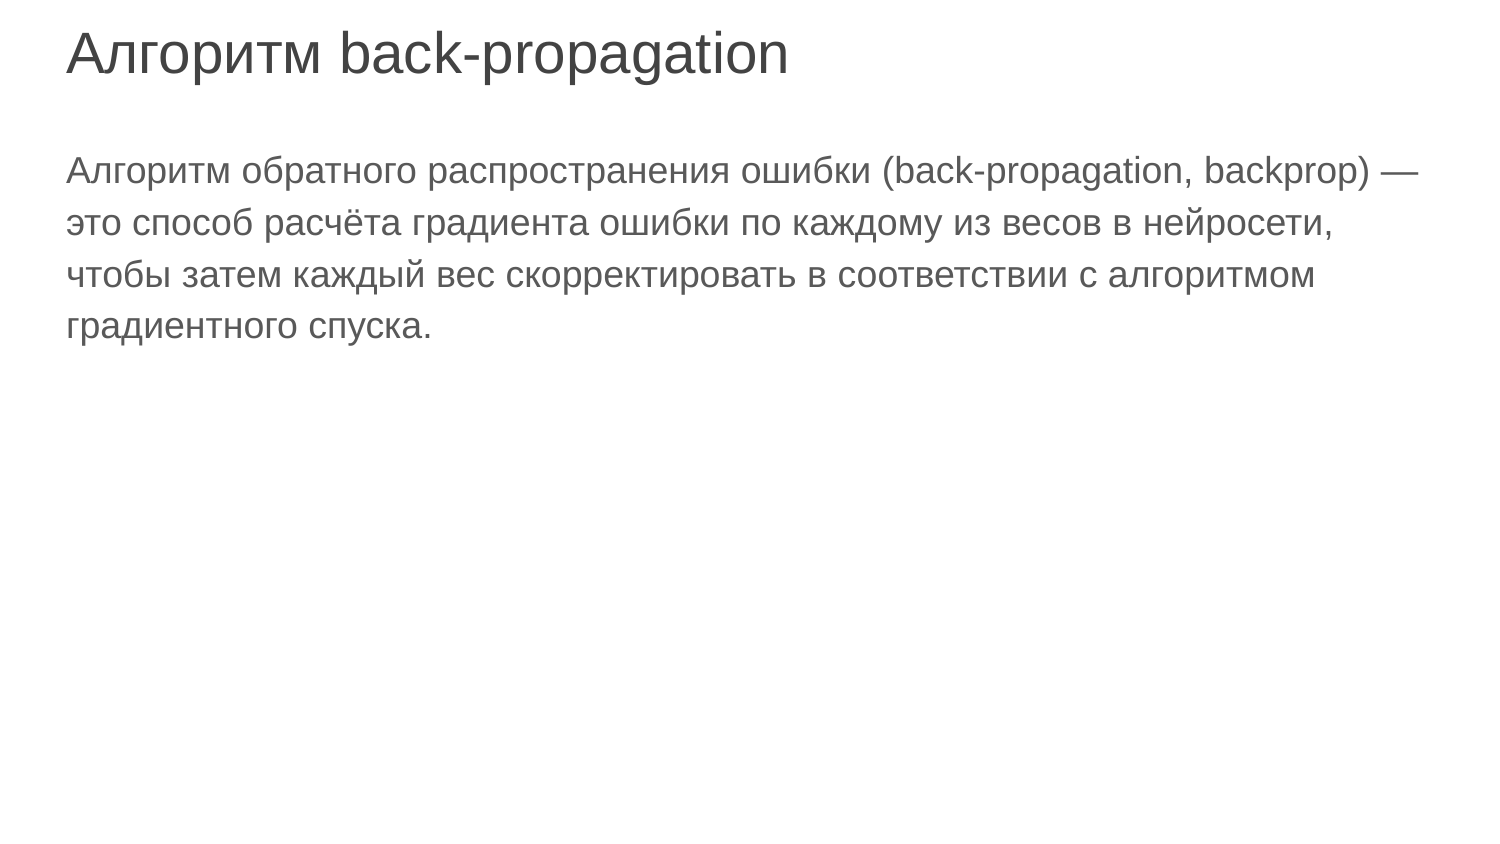

# Алгоритм back-propagation
Алгоритм обратного распространения ошибки (back-propagation, backprop) — это способ расчёта градиента ошибки по каждому из весов в нейросети, чтобы затем каждый вес скорректировать в соответствии с алгоритмом градиентного спуска.